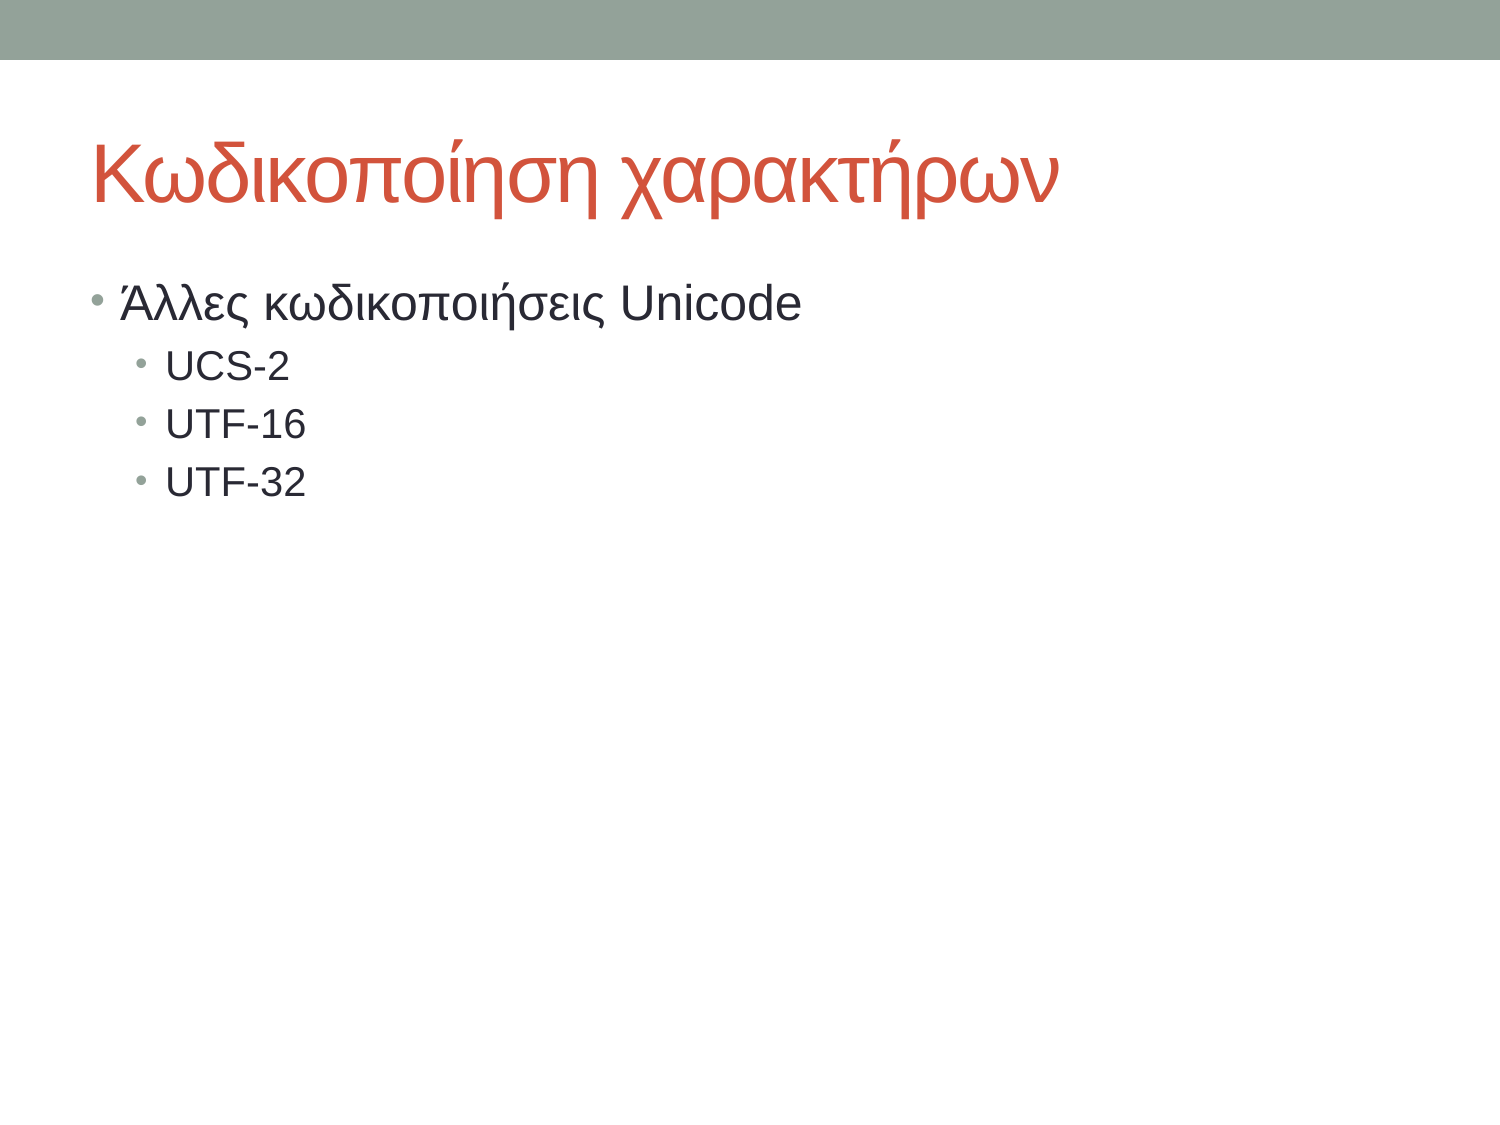

# Κωδικοποίηση χαρακτήρων
Άλλες κωδικοποιήσεις Unicode
UCS-2
UTF-16
UTF-32